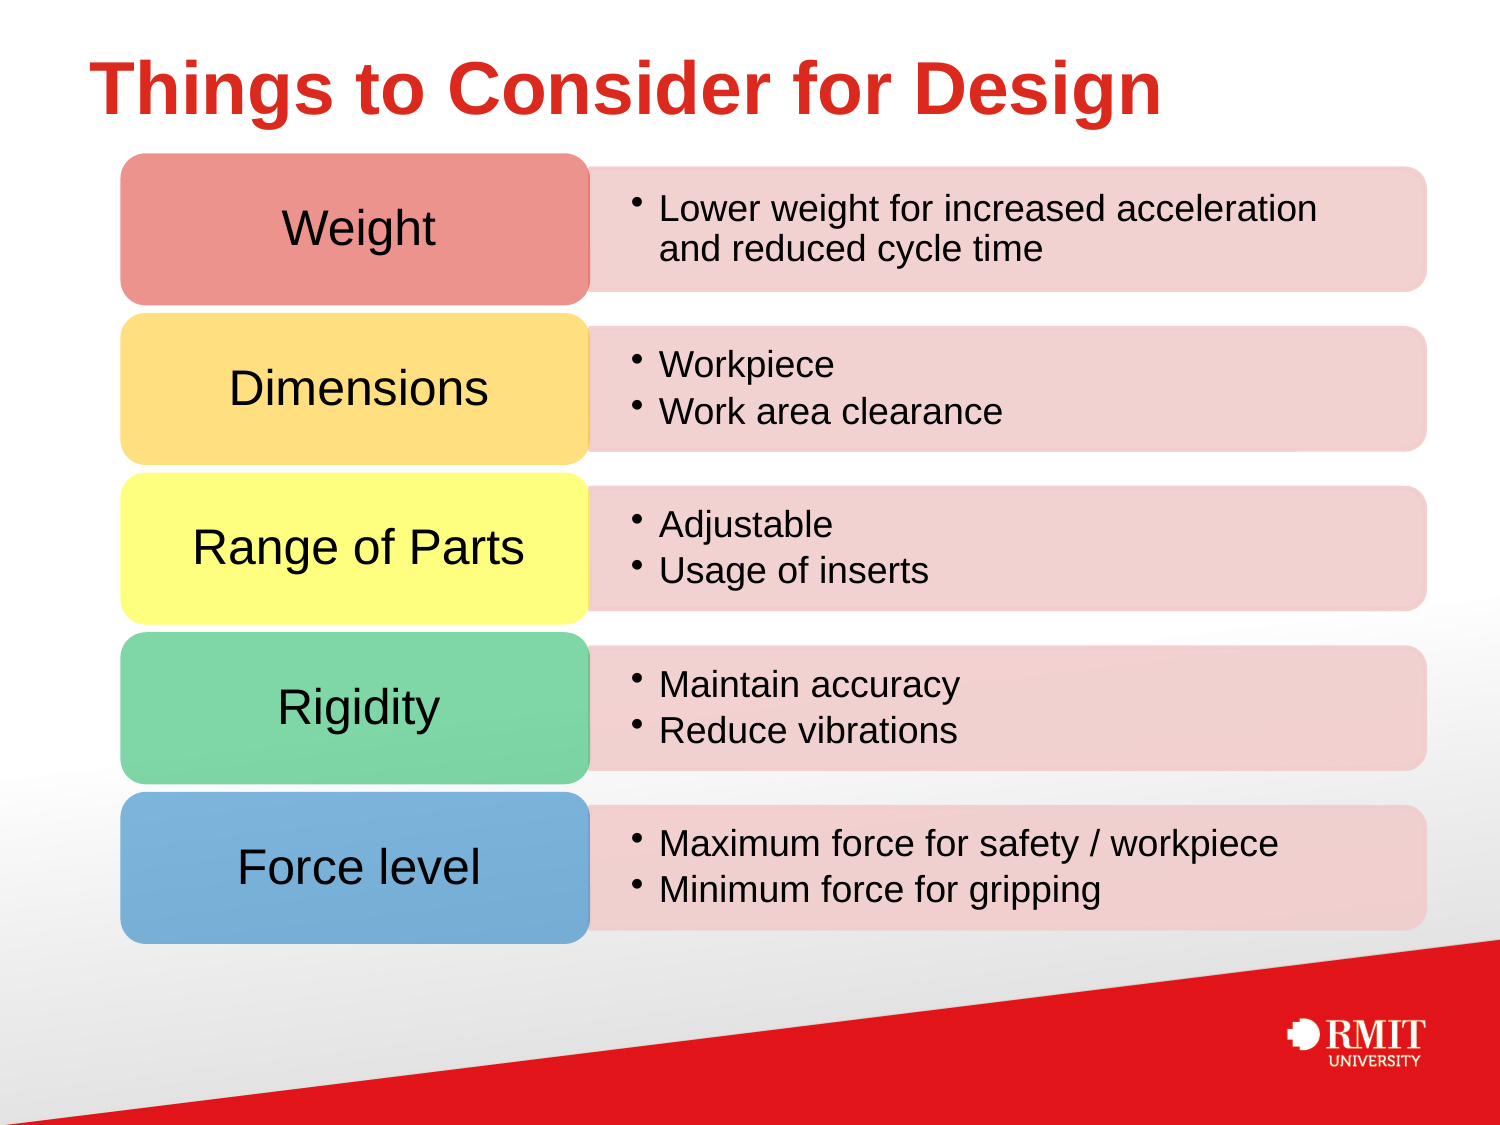

# Things to Consider for Design
Lower weight for increased acceleration and reduced cycle time
Weight
Workpiece
Work area clearance
Dimensions
Adjustable
Usage of inserts
Range of Parts
Maintain accuracy
Reduce vibrations
Rigidity
Maximum force for safety / workpiece
Minimum force for gripping
Force level